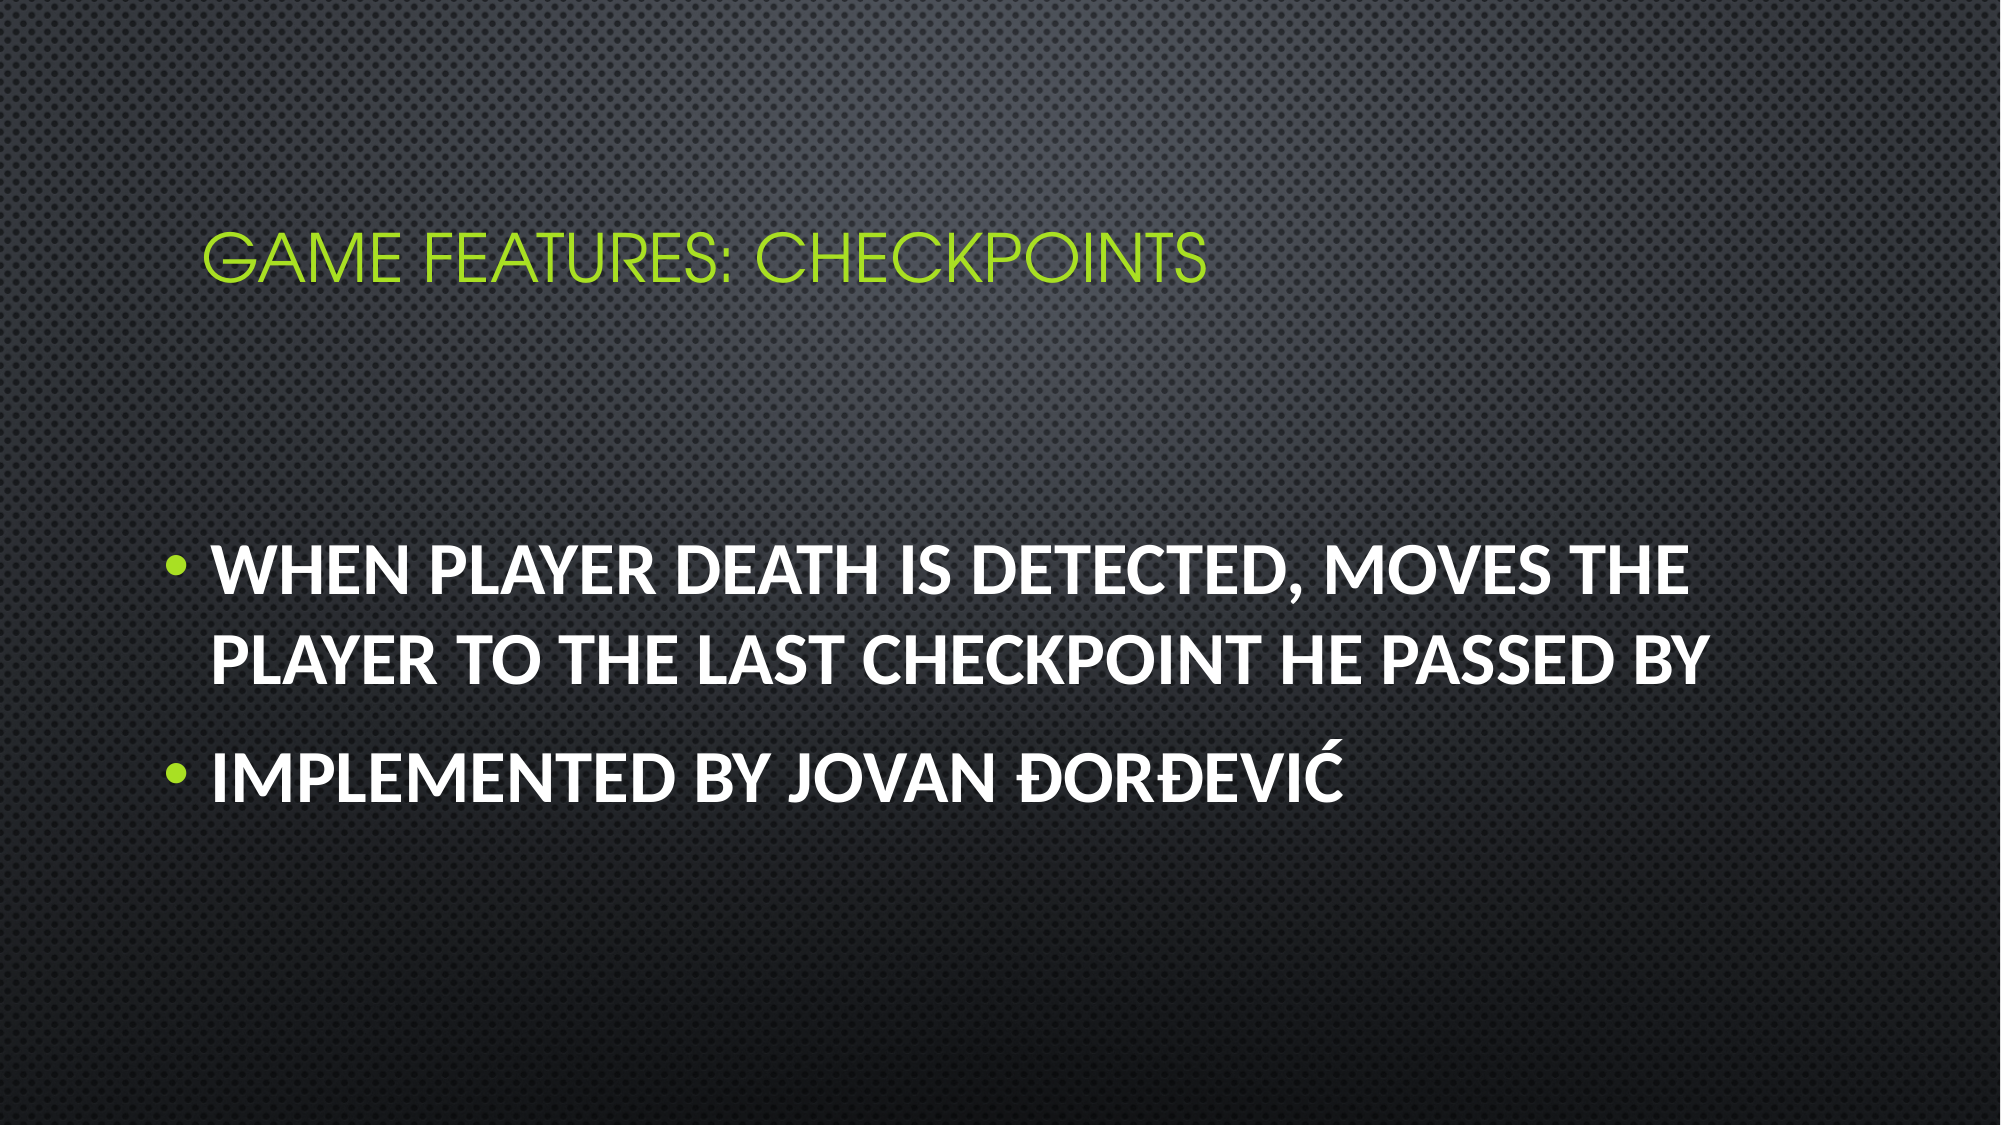

Game features: Checkpoints
When player death is detected, moves the player to the last checkpoint he passed by
Implemented by Jovan Đorđević